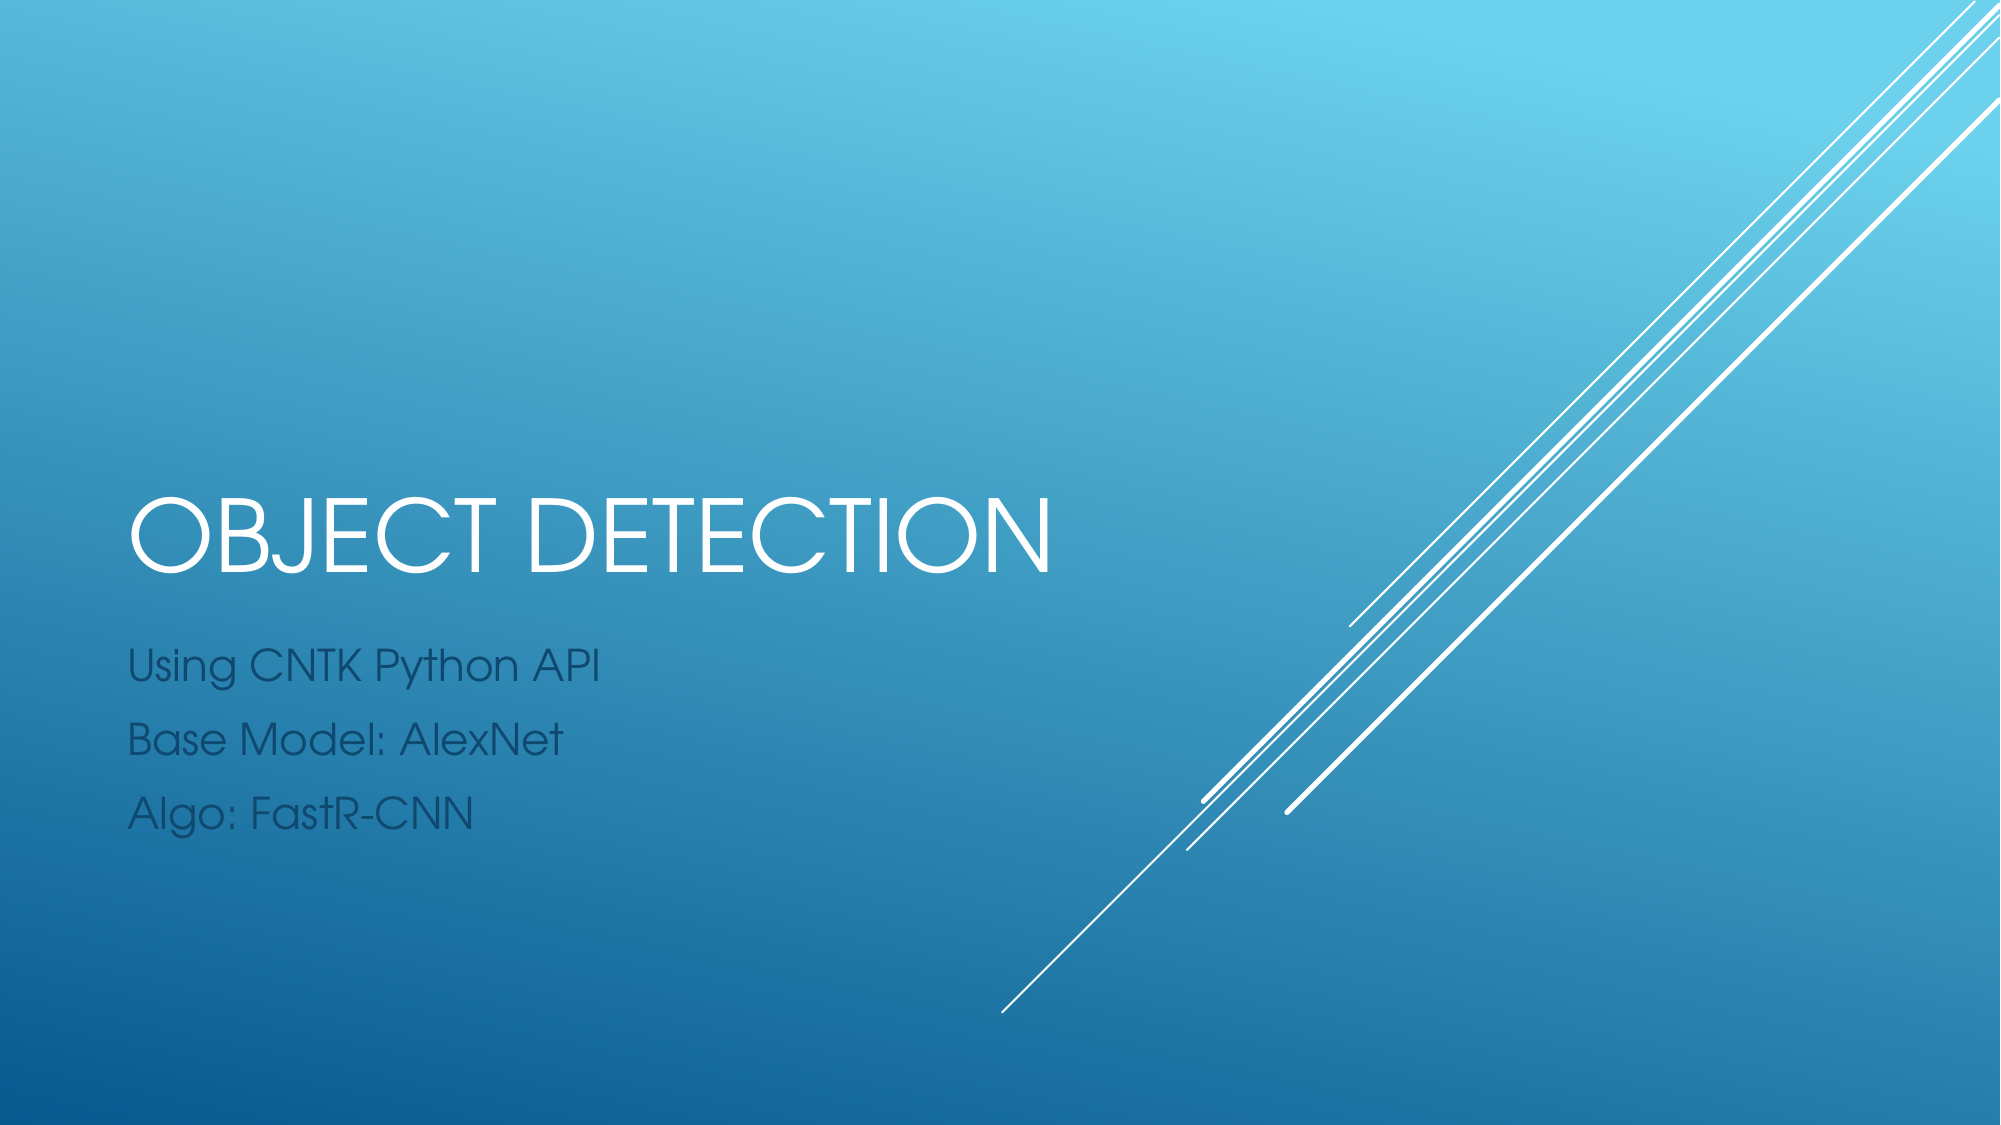

# Object Detection
Using CNTK Python API
Base Model: AlexNet
Algo: FastR-CNN